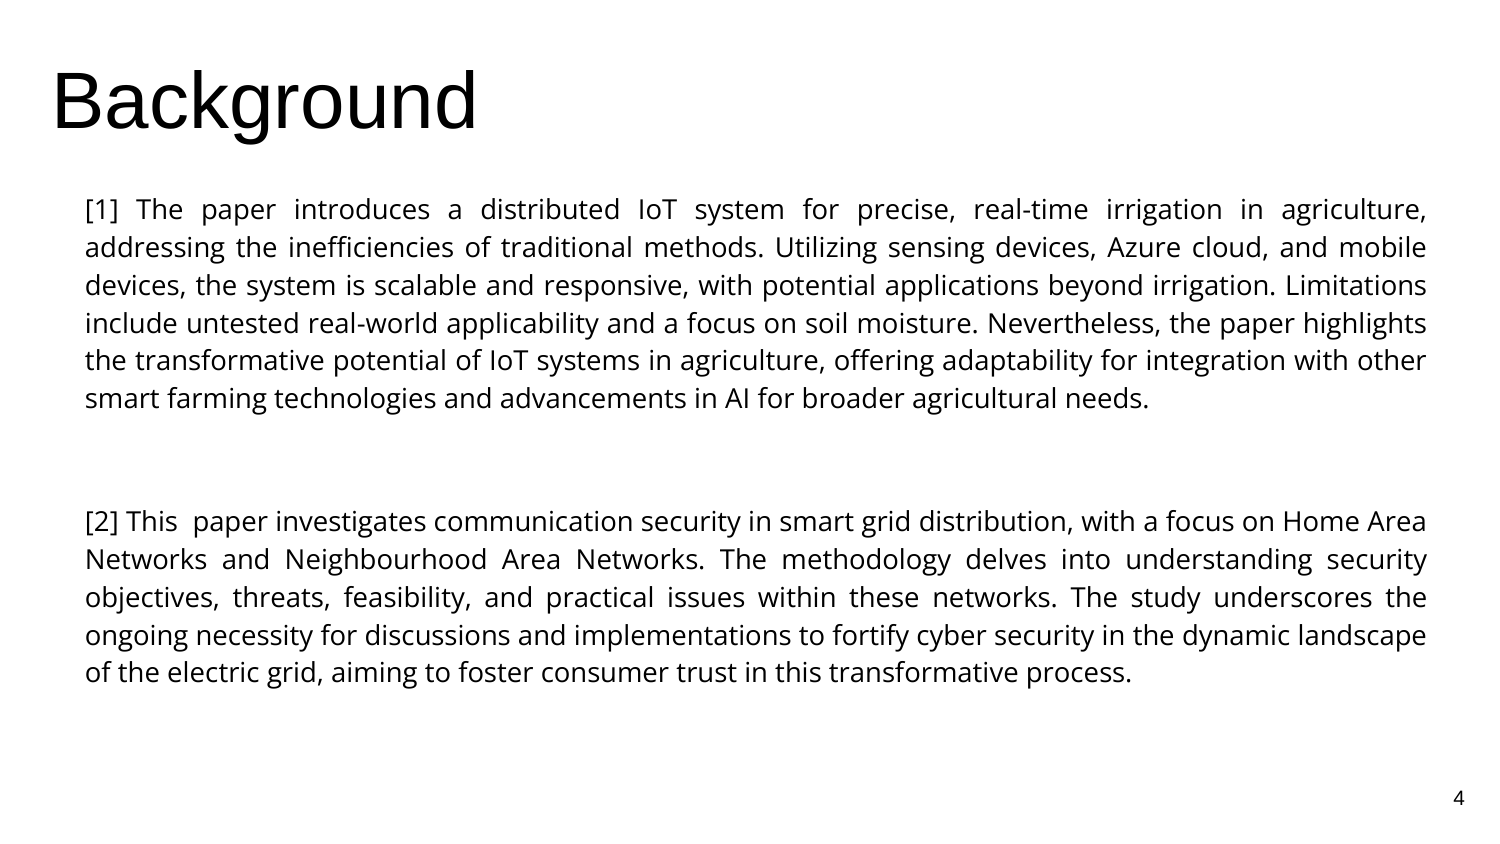

# Background
[1] The paper introduces a distributed IoT system for precise, real-time irrigation in agriculture, addressing the inefficiencies of traditional methods. Utilizing sensing devices, Azure cloud, and mobile devices, the system is scalable and responsive, with potential applications beyond irrigation. Limitations include untested real-world applicability and a focus on soil moisture. Nevertheless, the paper highlights the transformative potential of IoT systems in agriculture, offering adaptability for integration with other smart farming technologies and advancements in AI for broader agricultural needs.

[2] This  paper investigates communication security in smart grid distribution, with a focus on Home Area Networks and Neighbourhood Area Networks. The methodology delves into understanding security objectives, threats, feasibility, and practical issues within these networks. The study underscores the ongoing necessity for discussions and implementations to fortify cyber security in the dynamic landscape of the electric grid, aiming to foster consumer trust in this transformative process.
4